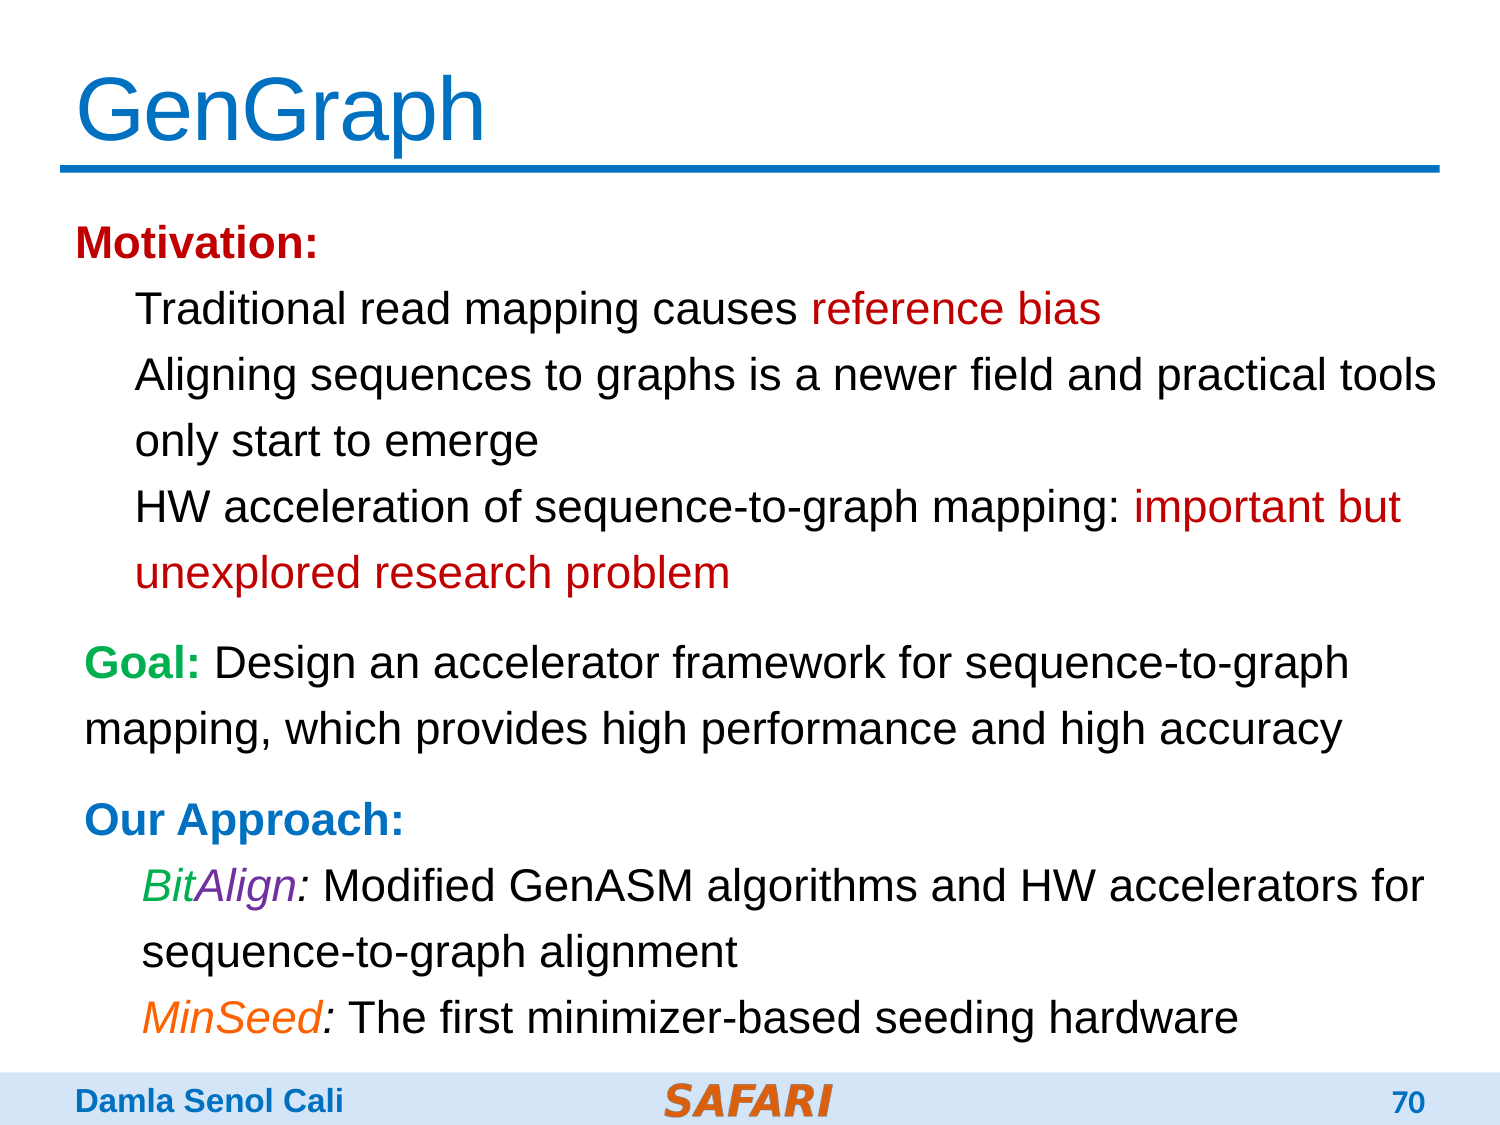

# GenGraph
Motivation:
Traditional read mapping causes reference bias
Aligning sequences to graphs is a newer field and practical tools only start to emerge
HW acceleration of sequence-to-graph mapping: important but unexplored research problem
Goal: Design an accelerator framework for sequence-to-graph mapping, which provides high performance and high accuracy
Our Approach:
BitAlign: Modified GenASM algorithms and HW accelerators for sequence-to-graph alignment
MinSeed: The first minimizer-based seeding hardware
70